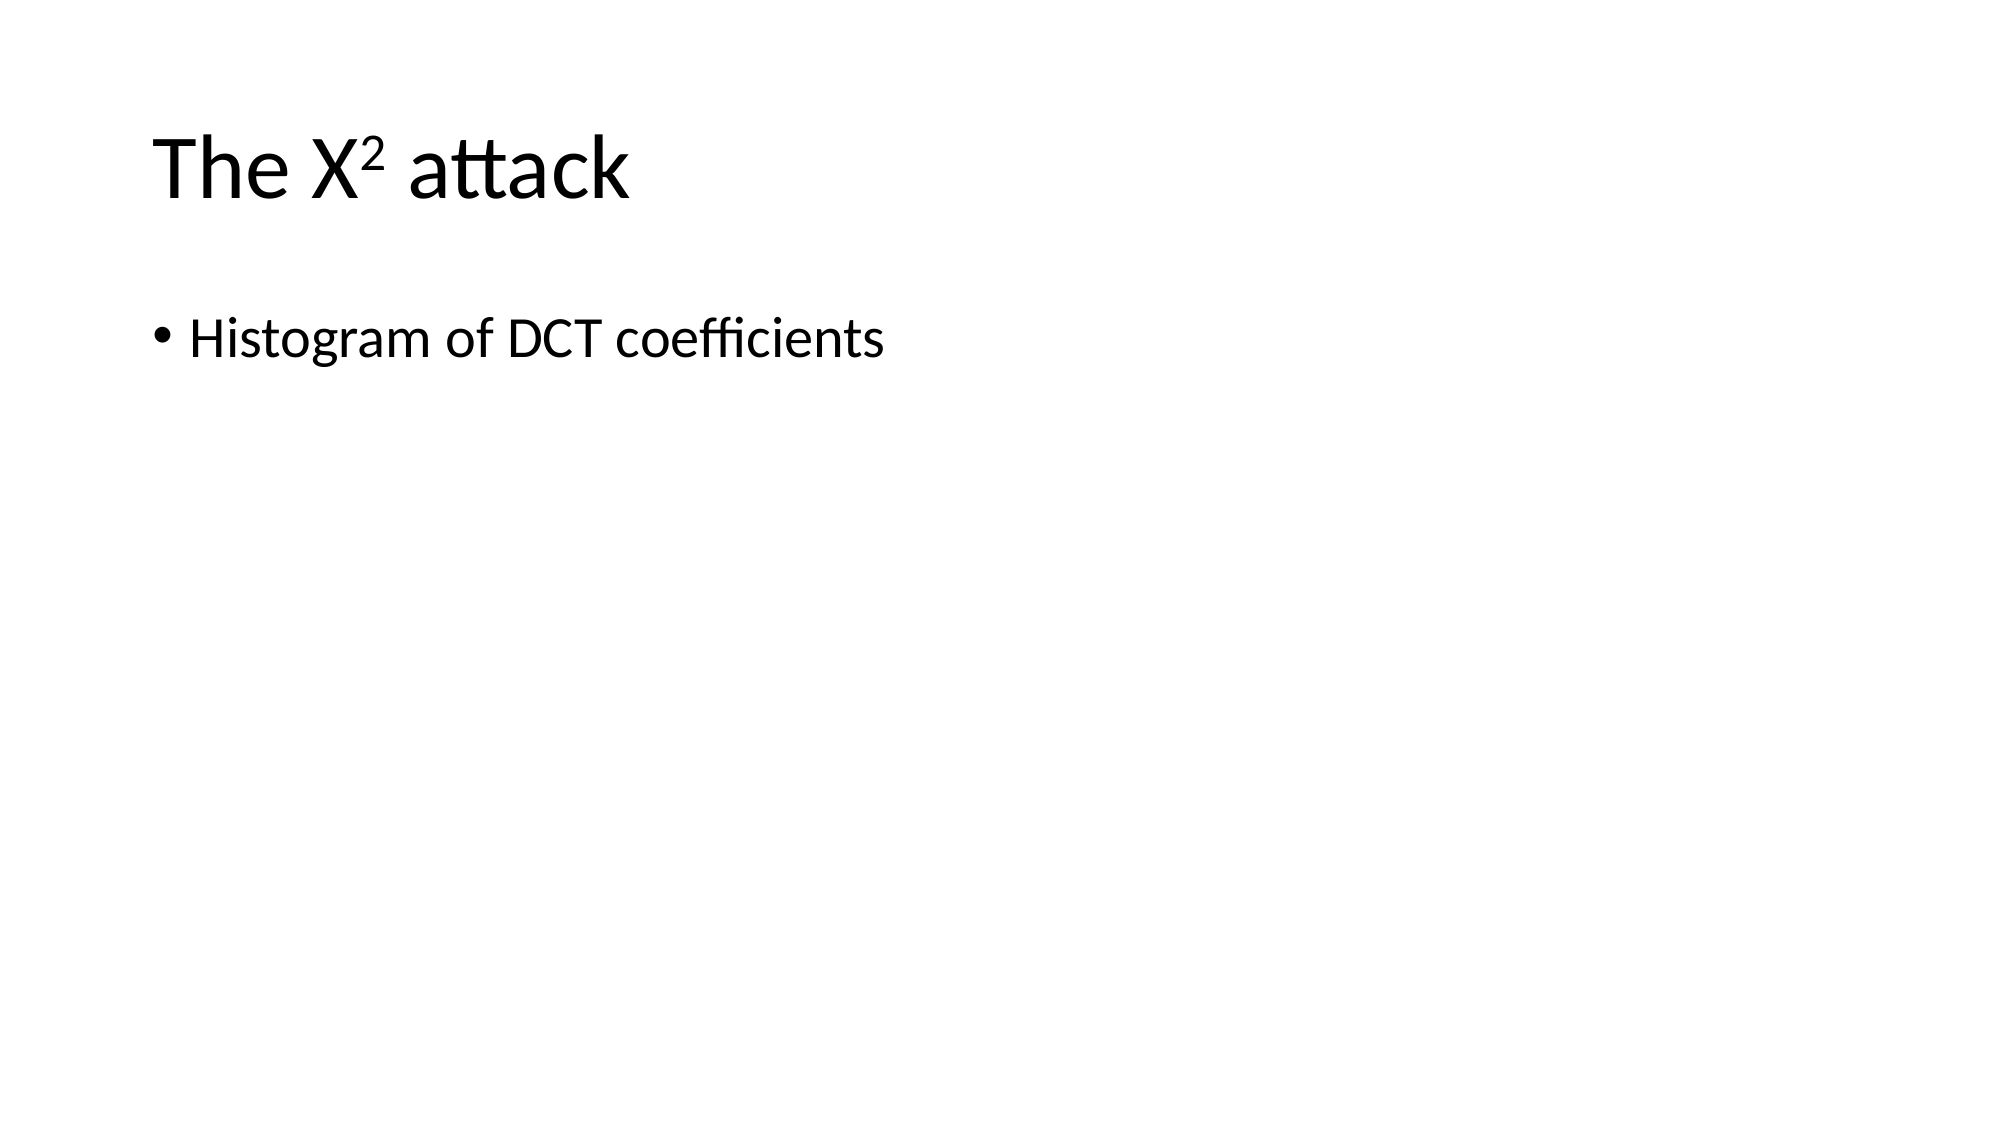

# The X2 attack
Histogram of DCT coefficients